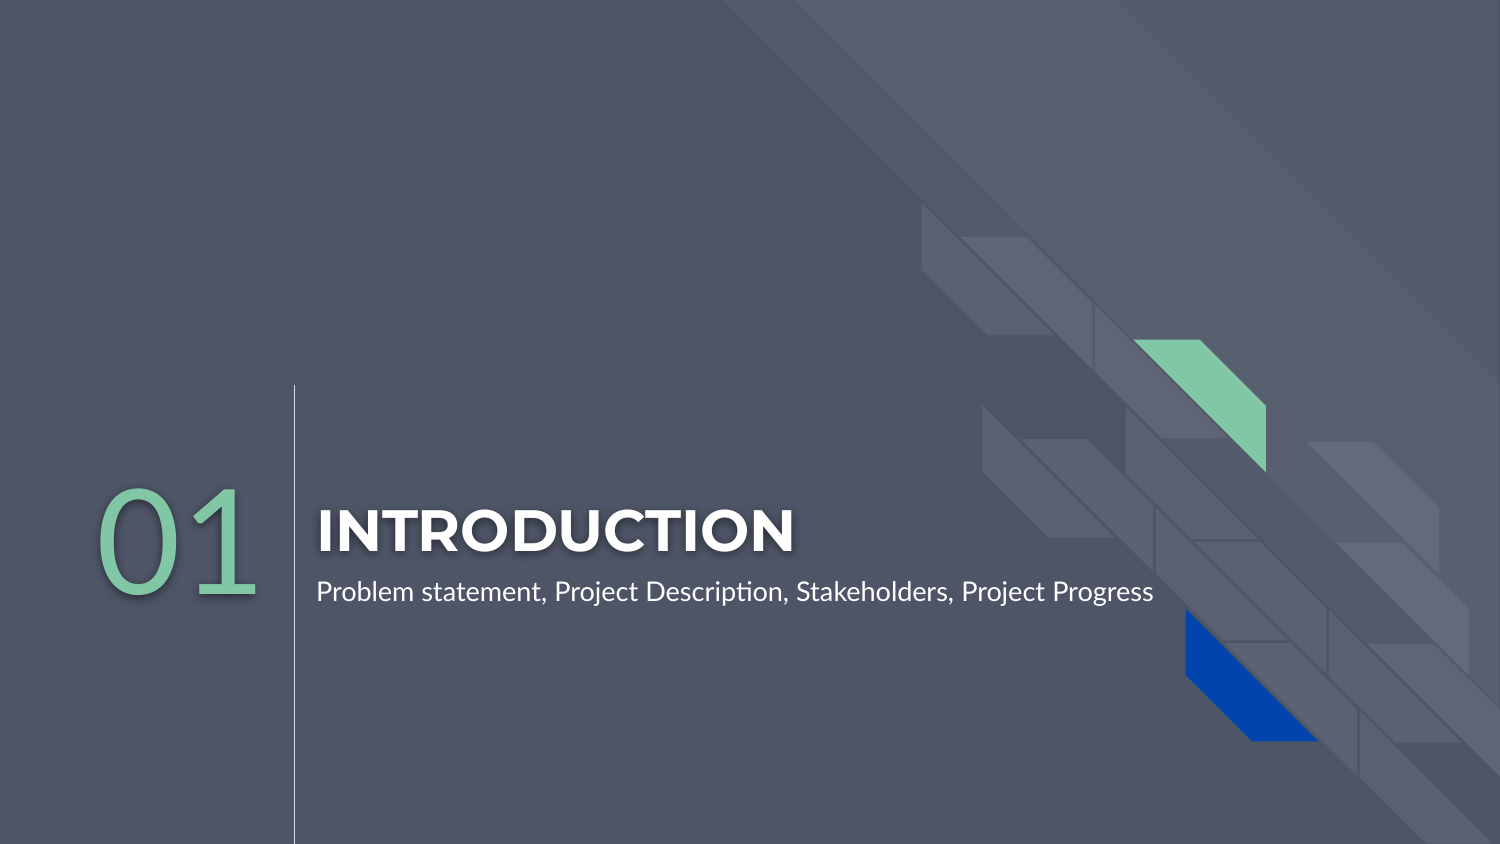

01
# INTRODUCTION
Problem statement, Project Description, Stakeholders, Project Progress